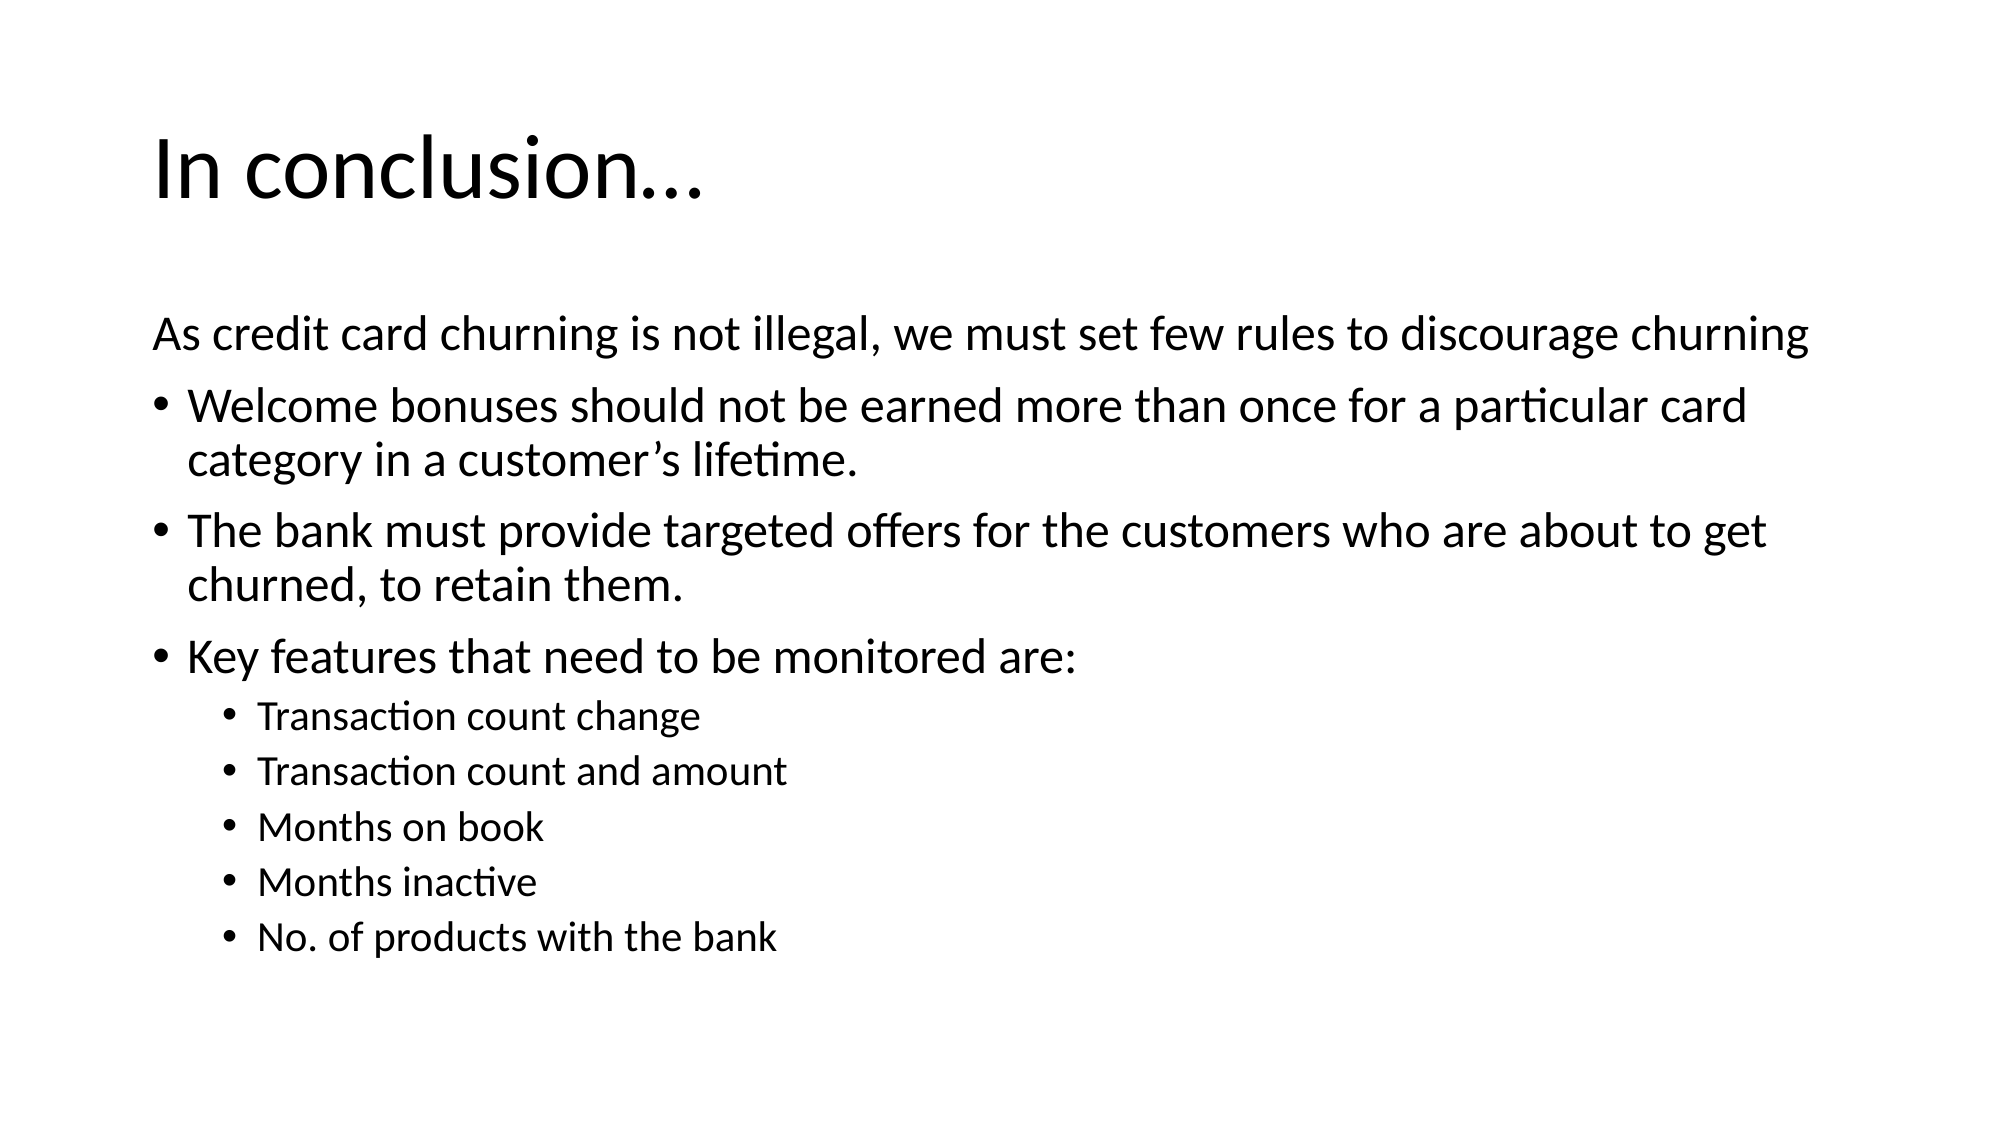

# In conclusion…
As credit card churning is not illegal, we must set few rules to discourage churning
Welcome bonuses should not be earned more than once for a particular card category in a customer’s lifetime.
The bank must provide targeted offers for the customers who are about to get churned, to retain them.
Key features that need to be monitored are:
Transaction count change
Transaction count and amount
Months on book
Months inactive
No. of products with the bank